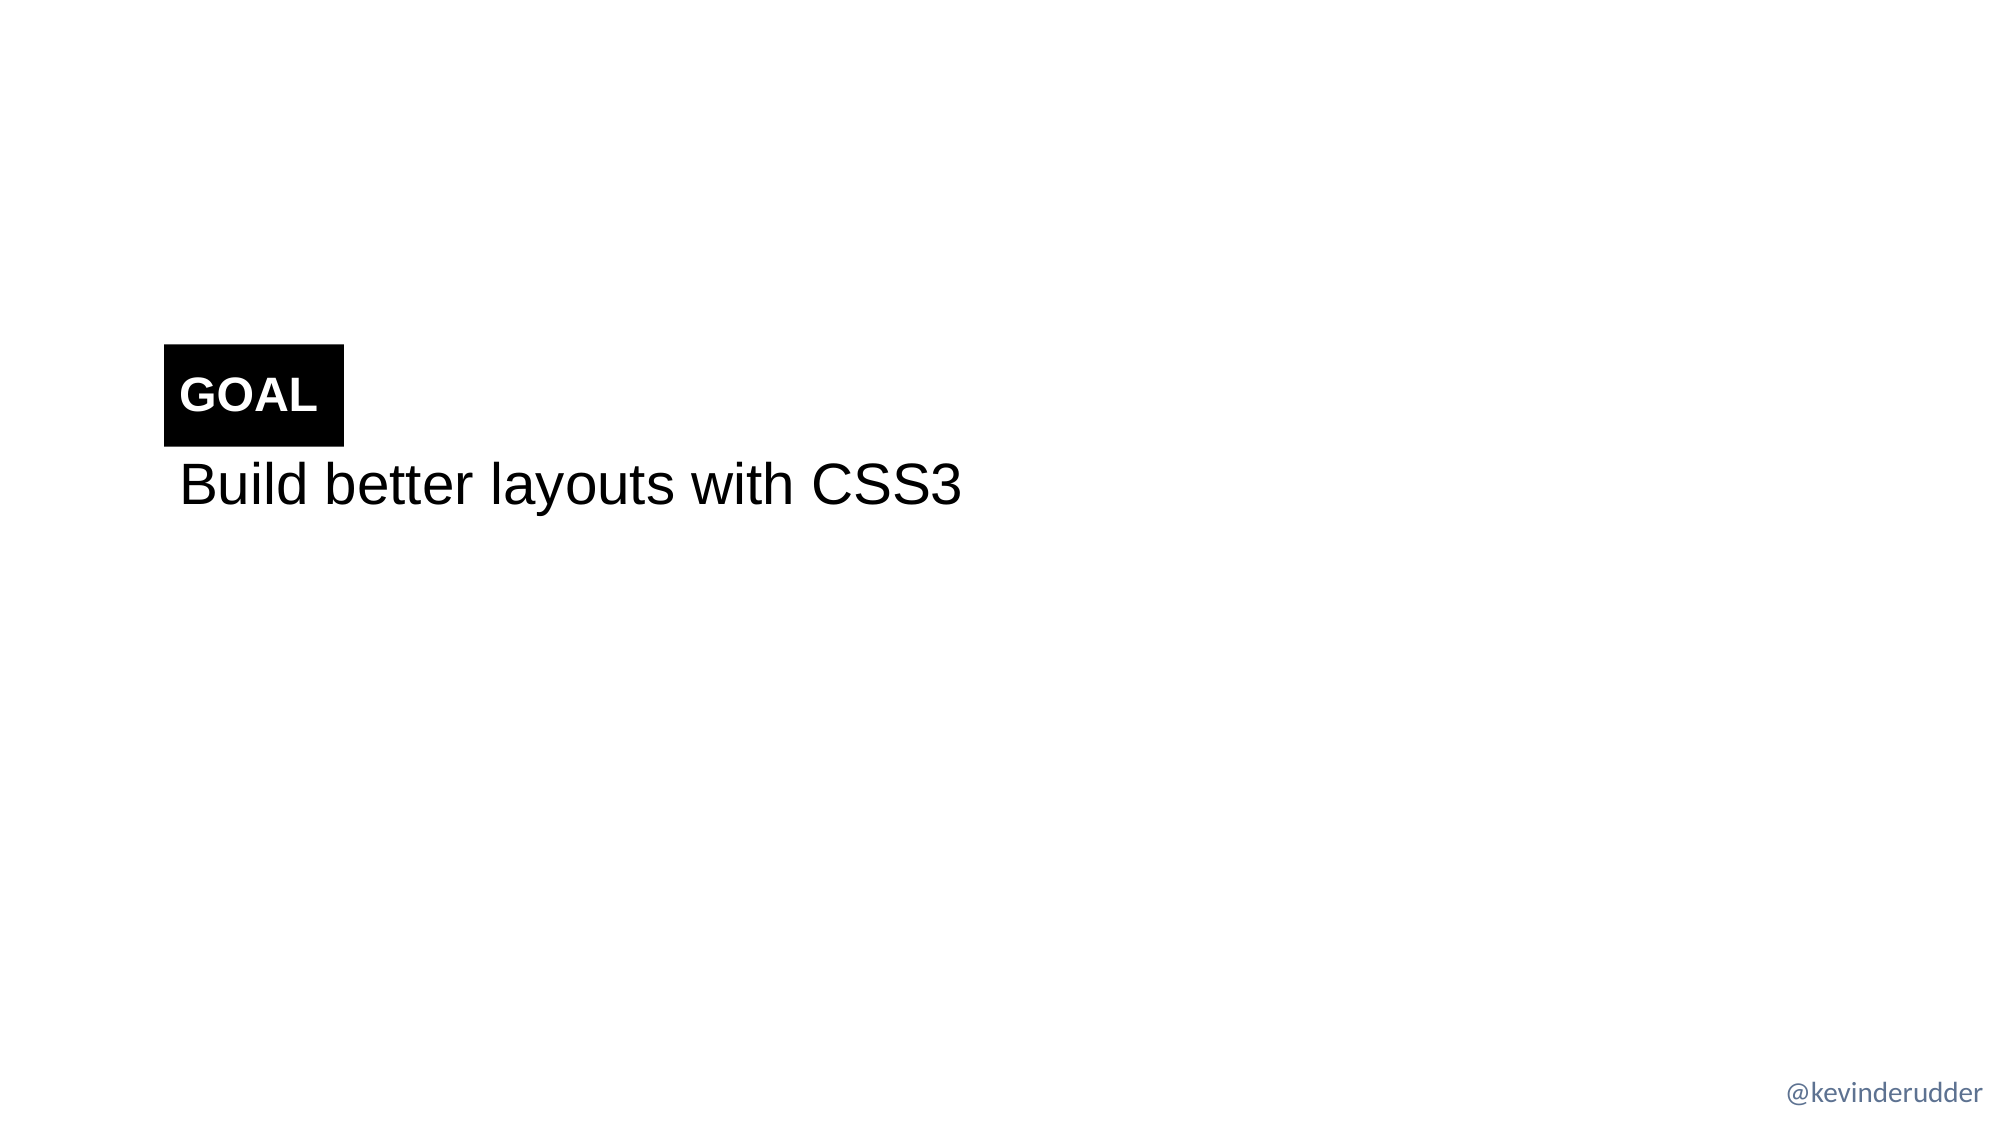

# Goal
Build better layouts with CSS3